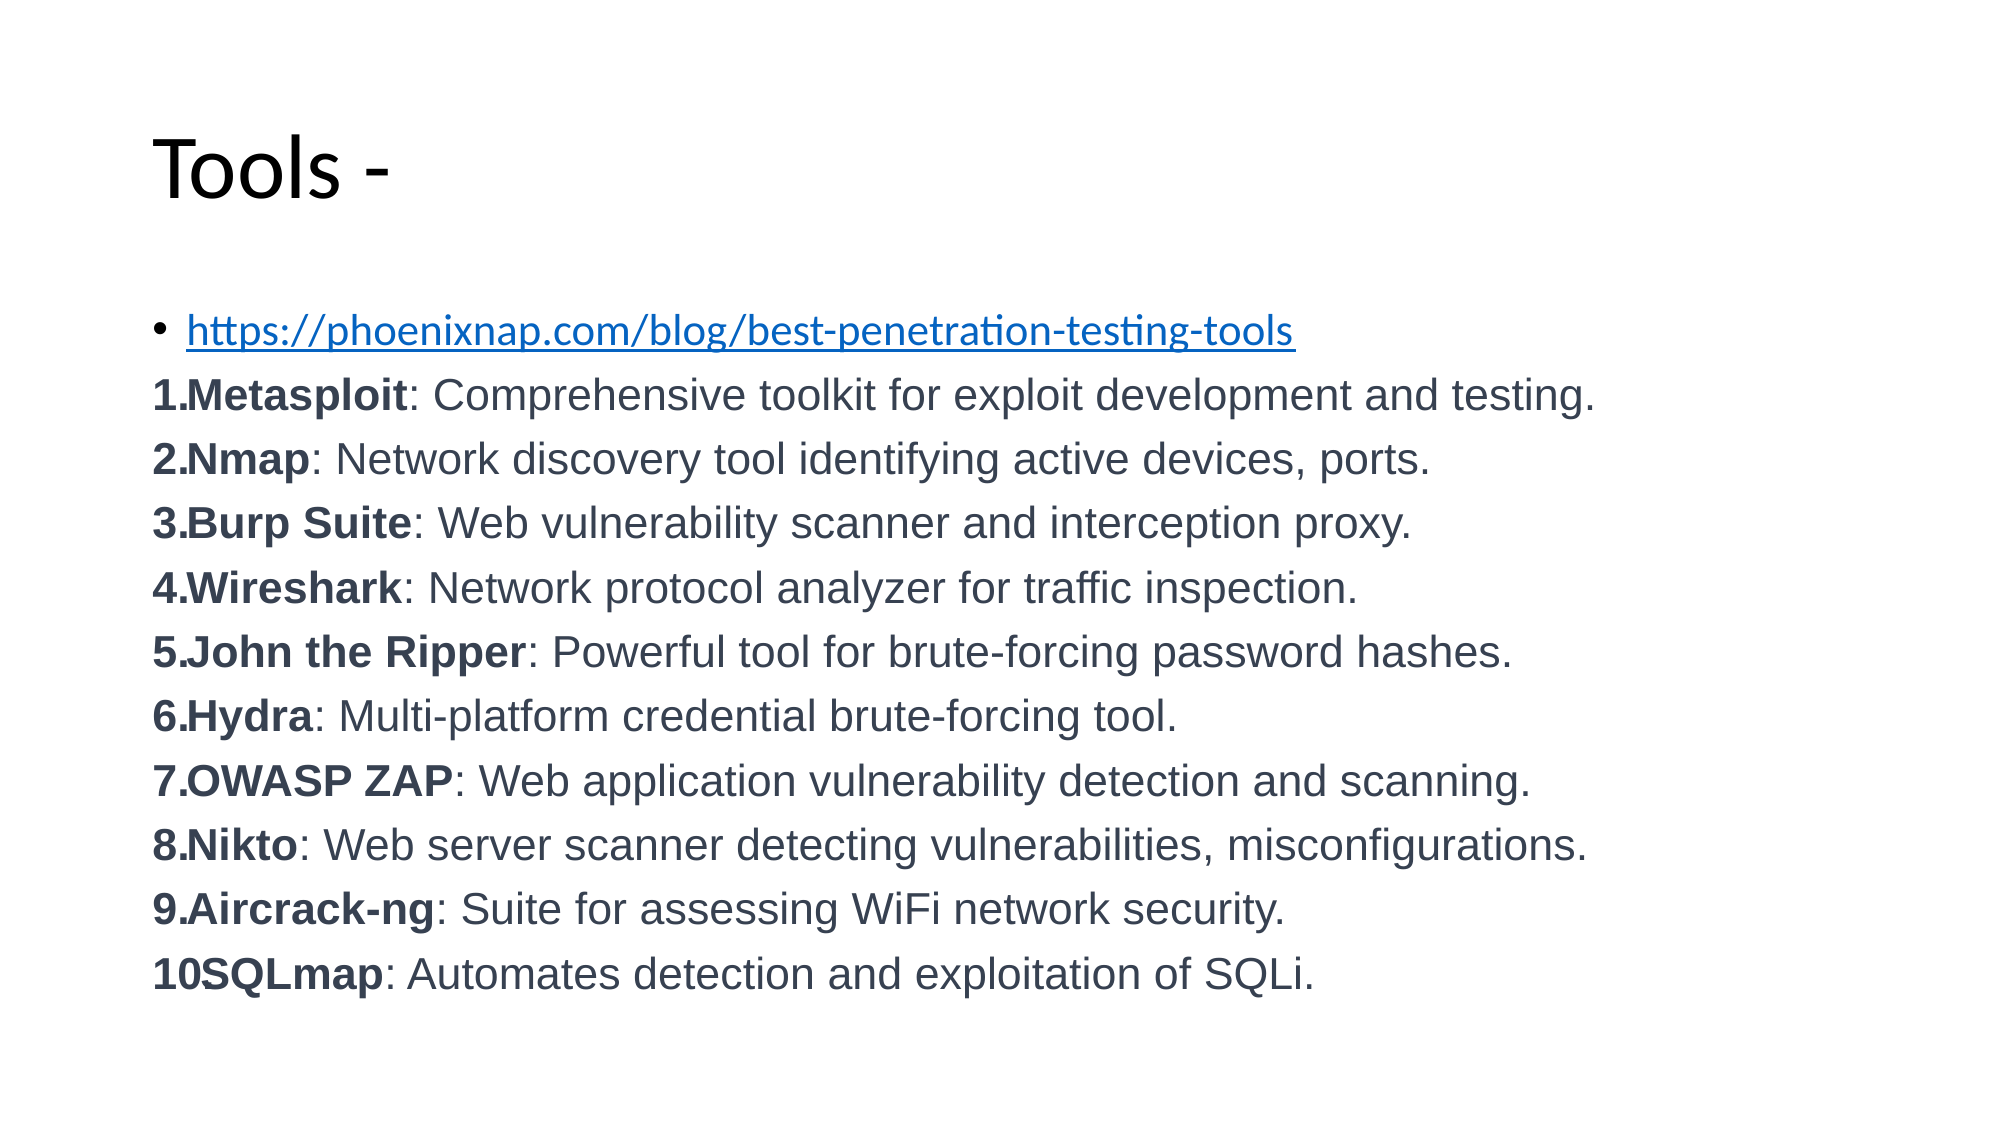

# Tools -
https://phoenixnap.com/blog/best-penetration-testing-tools
Metasploit: Comprehensive toolkit for exploit development and testing.
Nmap: Network discovery tool identifying active devices, ports.
Burp Suite: Web vulnerability scanner and interception proxy.
Wireshark: Network protocol analyzer for traffic inspection.
John the Ripper: Powerful tool for brute-forcing password hashes.
Hydra: Multi-platform credential brute-forcing tool.
OWASP ZAP: Web application vulnerability detection and scanning.
Nikto: Web server scanner detecting vulnerabilities, misconfigurations.
Aircrack-ng: Suite for assessing WiFi network security.
SQLmap: Automates detection and exploitation of SQLi.